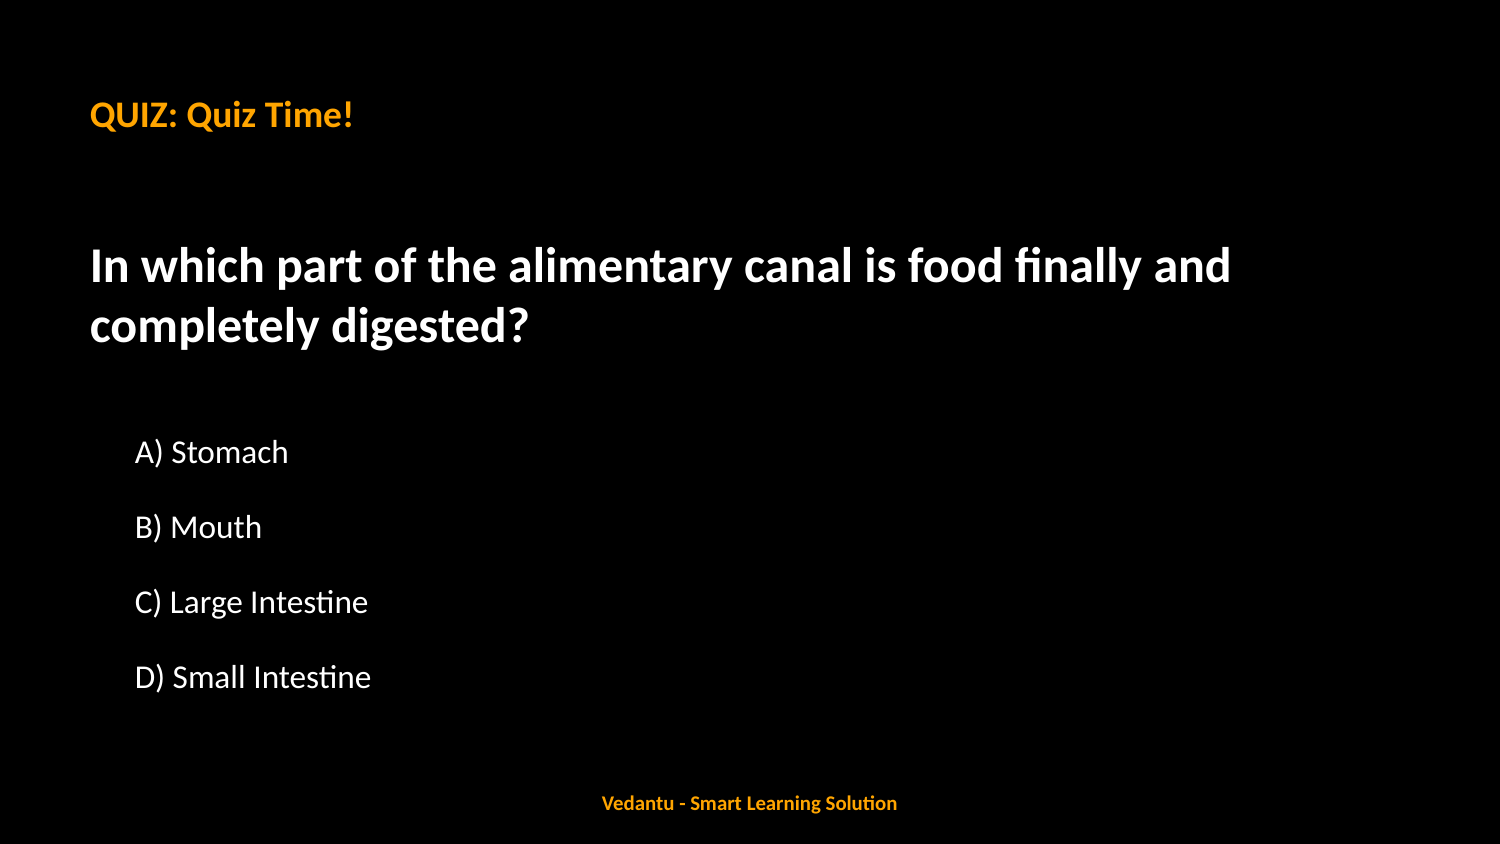

QUIZ: Quiz Time!
In which part of the alimentary canal is food finally and completely digested?

A) Stomach
B) Mouth
C) Large Intestine
D) Small Intestine
Vedantu - Smart Learning Solution